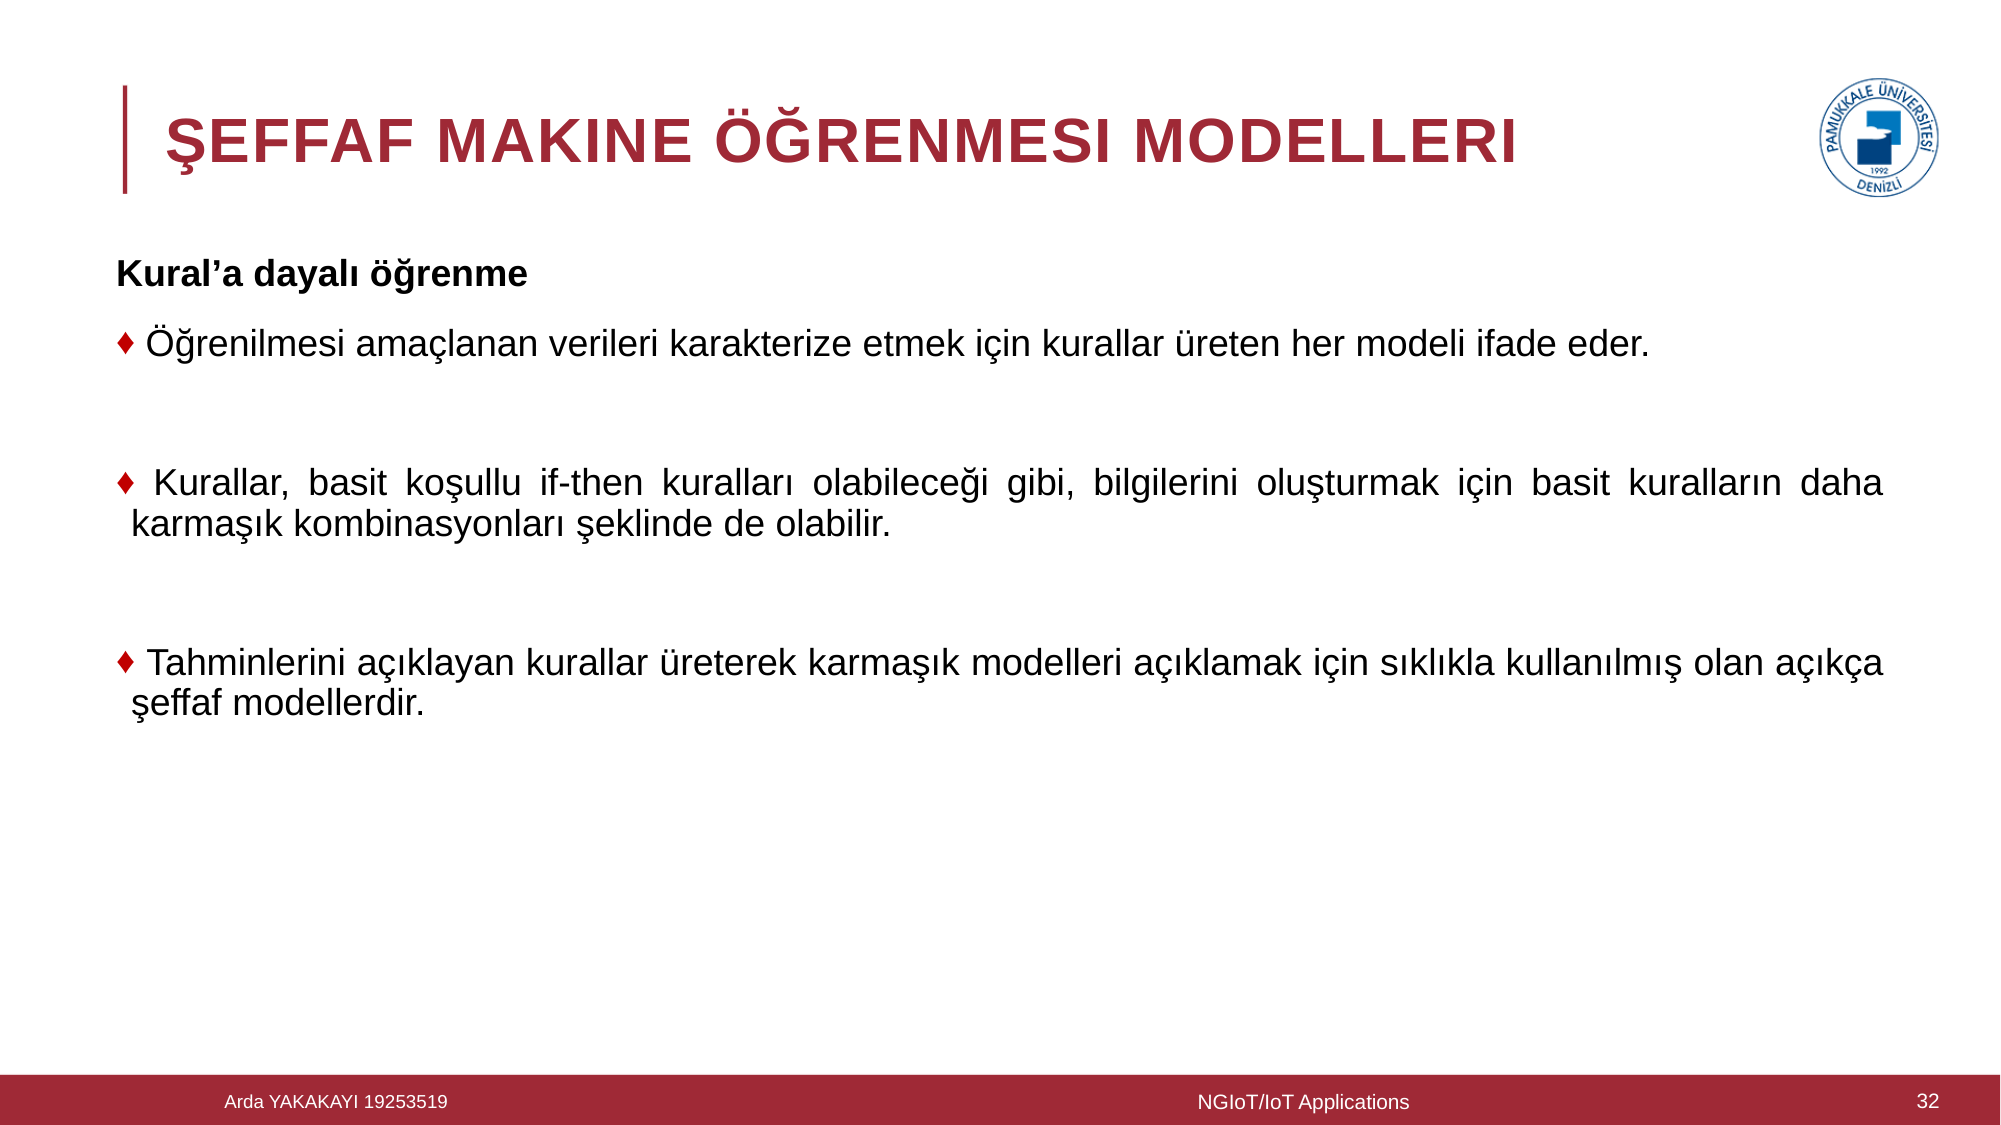

# Şeffaf Makine Öğrenmesi Modelleri
Kural’a dayalı öğrenme
 Öğrenilmesi amaçlanan verileri karakterize etmek için kurallar üreten her modeli ifade eder.

 Kurallar, basit koşullu if-then kuralları olabileceği gibi, bilgilerini oluşturmak için basit kuralların daha karmaşık kombinasyonları şeklinde de olabilir.

 Tahminlerini açıklayan kurallar üreterek karmaşık modelleri açıklamak için sıklıkla kullanılmış olan açıkça şeffaf modellerdir.

NGIoT/IoT Applications
32